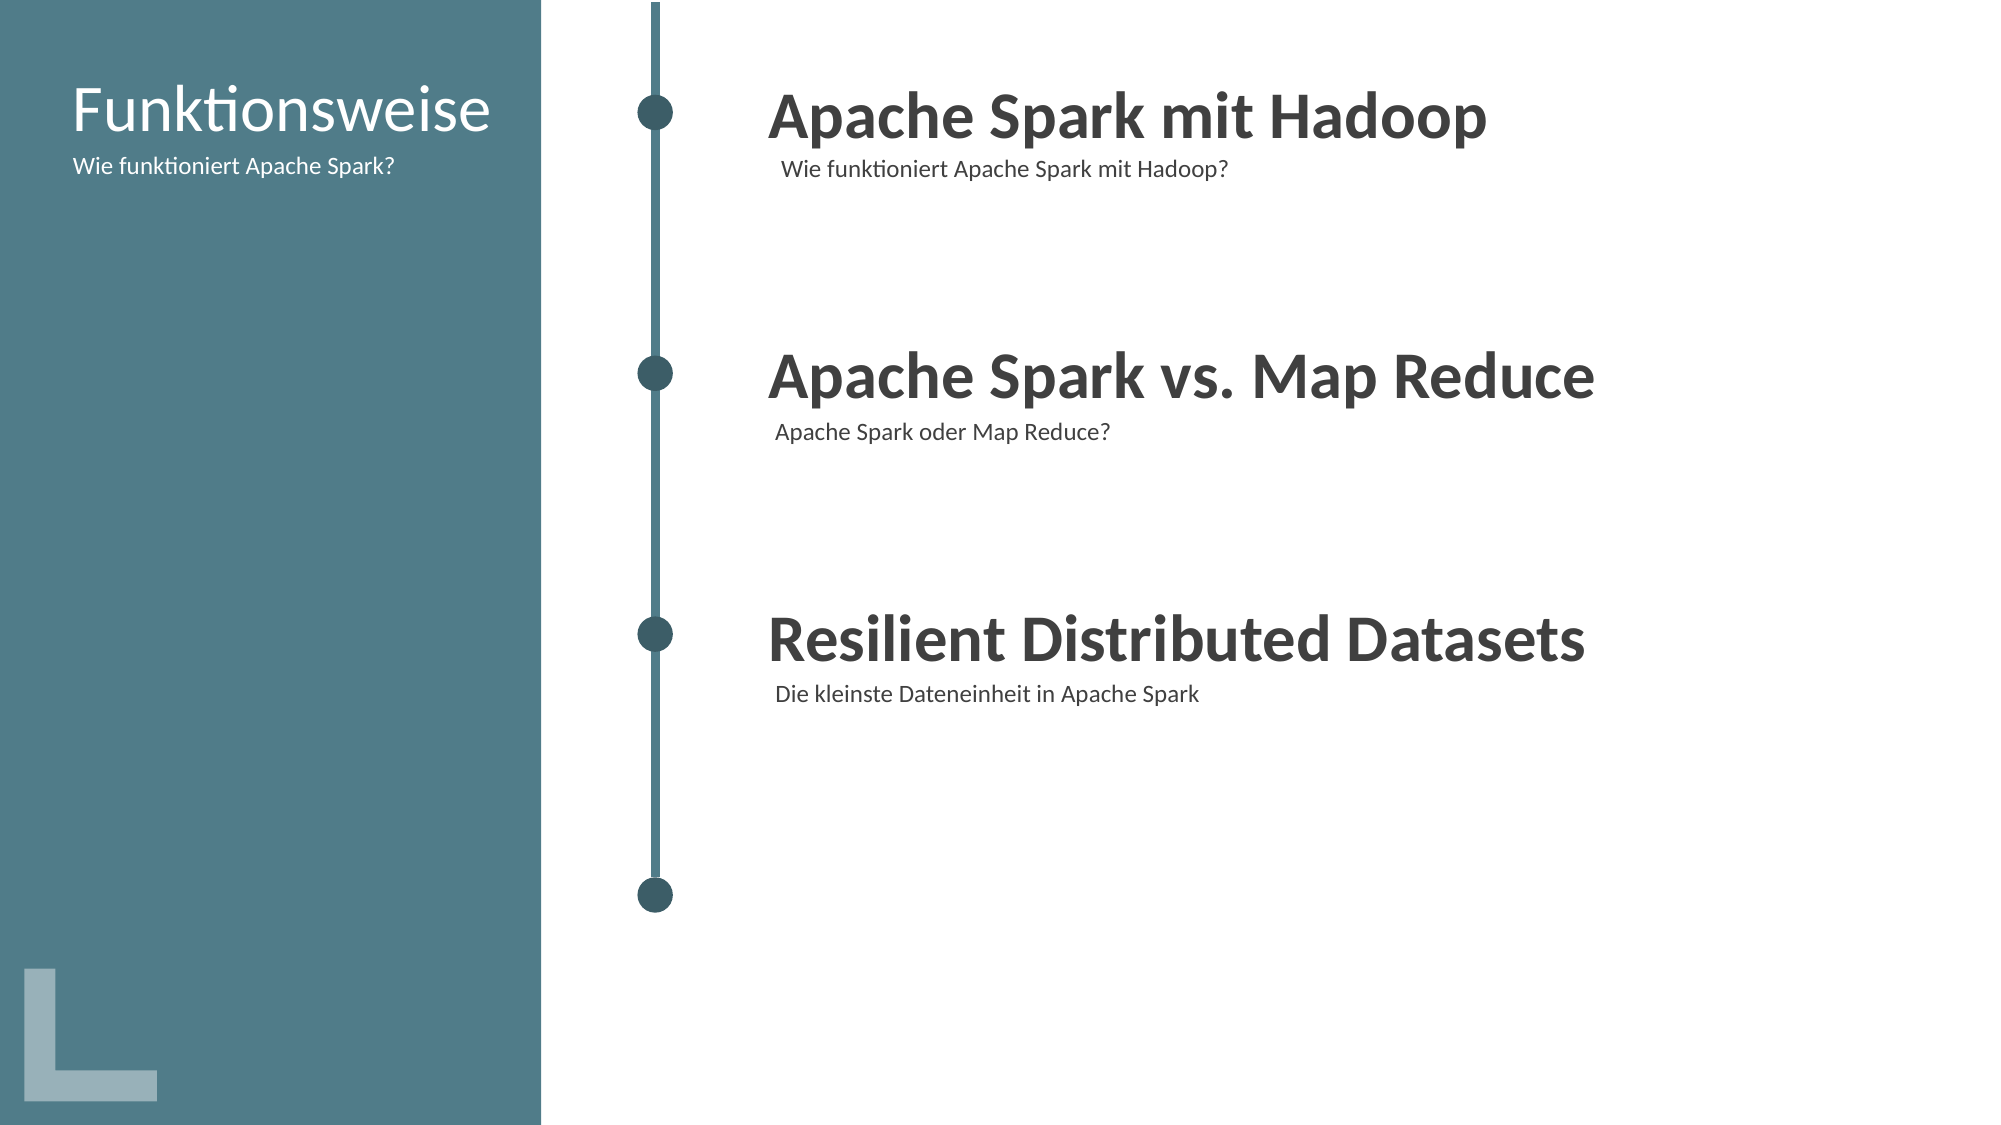

Funktionsweise
Apache Spark mit Hadoop
Wie funktioniert Apache Spark mit Hadoop?

Wie funktioniert Apache Spark?
Apache Spark vs. Map Reduce
Apache Spark oder Map Reduce?

Resilient Distributed Datasets
Die kleinste Dateneinheit in Apache Spark